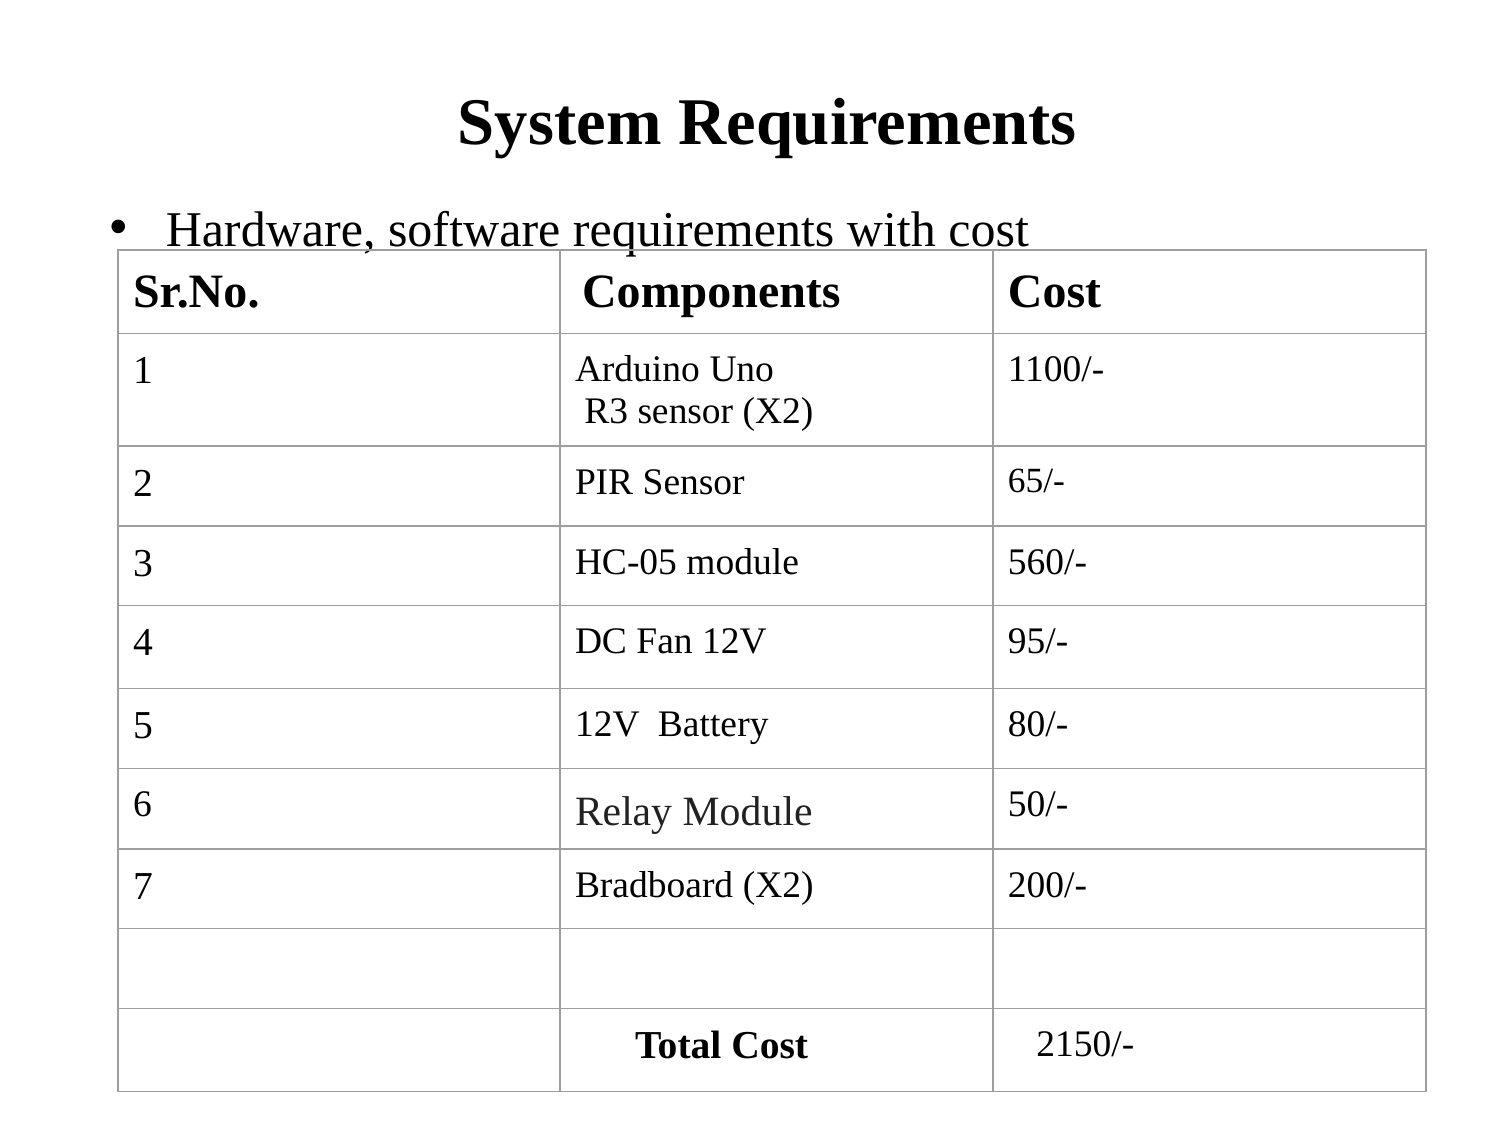

# System Requirements
Hardware, software requirements with cost
| Sr.No. | Components | Cost |
| --- | --- | --- |
| 1 | Arduino Uno R3 sensor (X2) | 1100/- |
| 2 | PIR Sensor | 65/- |
| 3 | HC-05 module | 560/- |
| 4 | DC Fan 12V | 95/- |
| 5 | 12V Battery | 80/- |
| 6 | Relay Module | 50/- |
| 7 | Bradboard (X2) | 200/- |
|  |  |  |
|  | Total Cost | 2150/- |